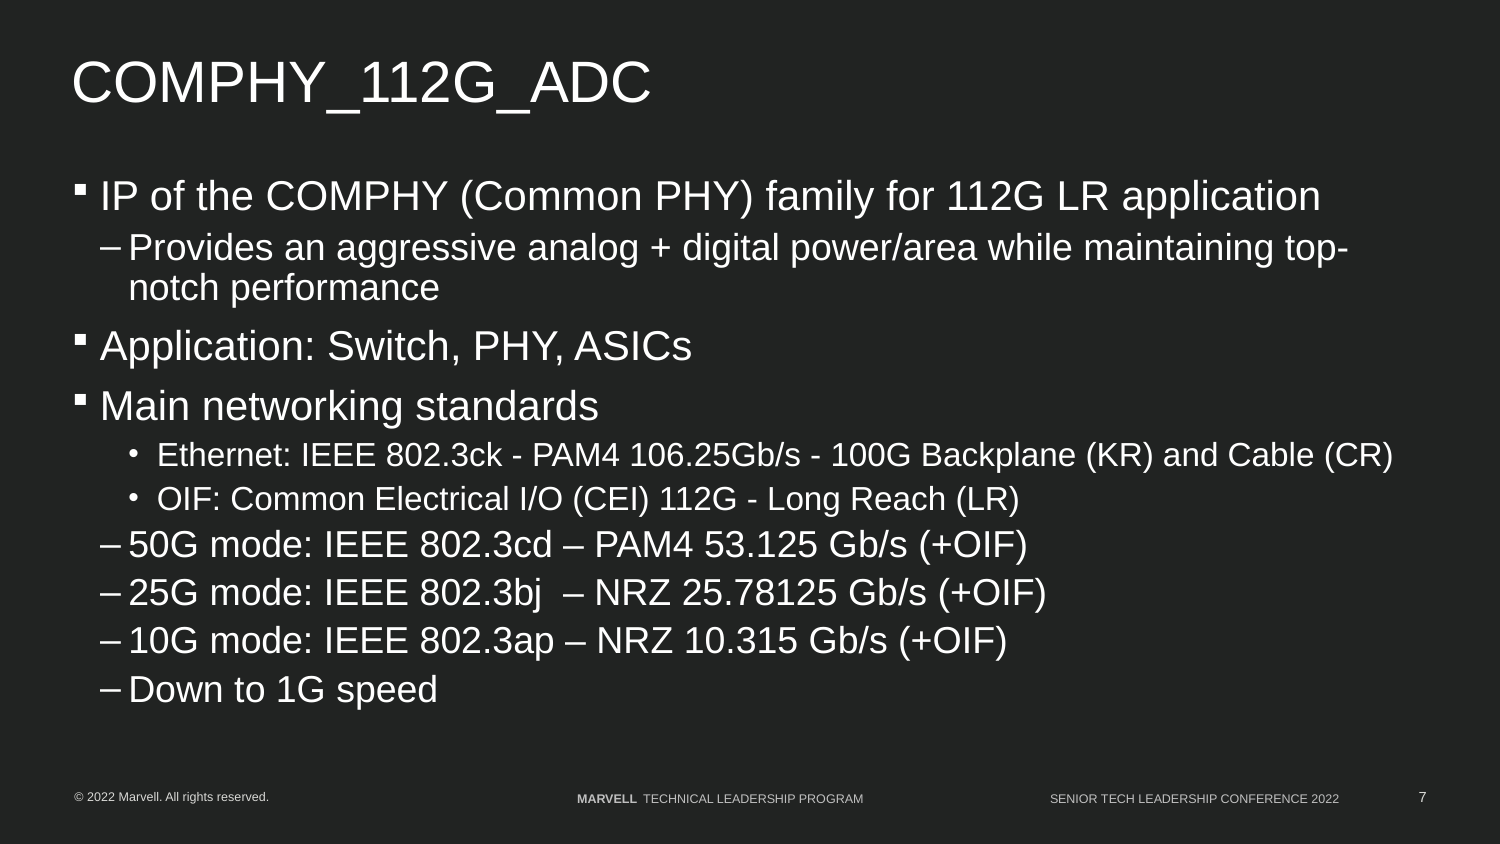

# COMPHY_112G_ADC
IP of the COMPHY (Common PHY) family for 112G LR application
Provides an aggressive analog + digital power/area while maintaining top-notch performance
Application: Switch, PHY, ASICs
Main networking standards
Ethernet: IEEE 802.3ck - PAM4 106.25Gb/s - 100G Backplane (KR) and Cable (CR)
OIF: Common Electrical I/O (CEI) 112G - Long Reach (LR)
50G mode: IEEE 802.3cd – PAM4 53.125 Gb/s (+OIF)
25G mode: IEEE 802.3bj  – NRZ 25.78125 Gb/s (+OIF)
10G mode: IEEE 802.3ap – NRZ 10.315 Gb/s (+OIF)
Down to 1G speed